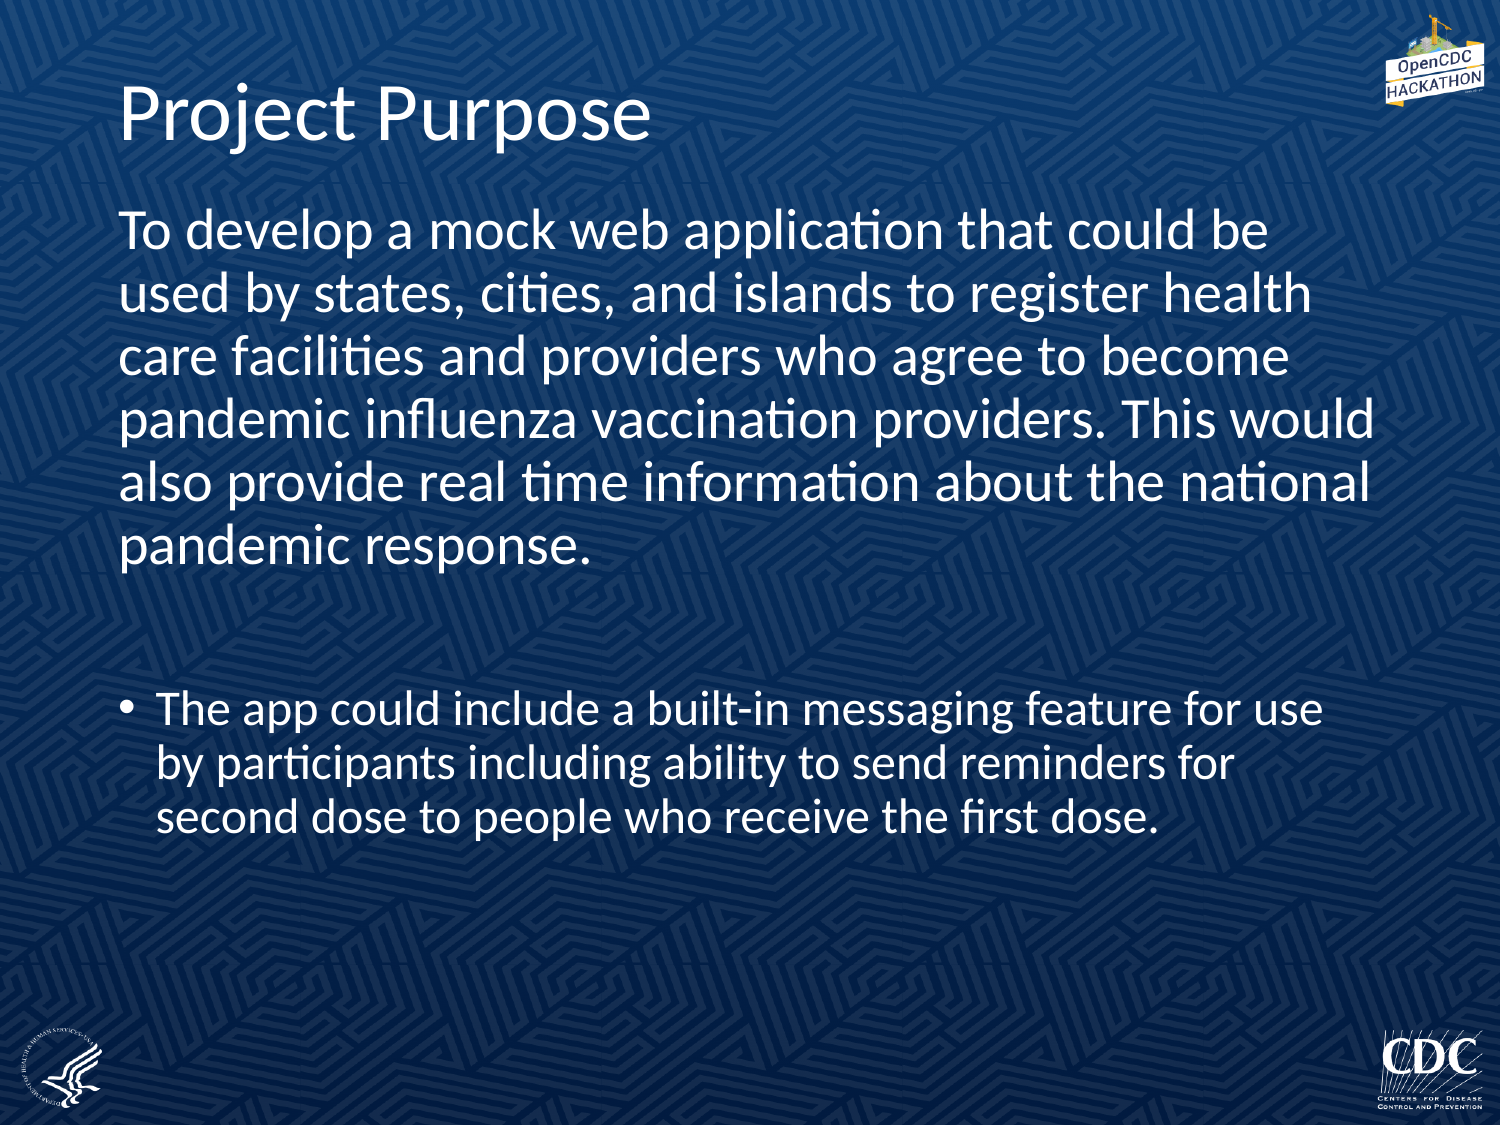

# Project Purpose
To develop a mock web application that could be used by states, cities, and islands to register health care facilities and providers who agree to become pandemic influenza vaccination providers. This would also provide real time information about the national pandemic response.

The app could include a built-in messaging feature for use by participants including ability to send reminders for second dose to people who receive the first dose.